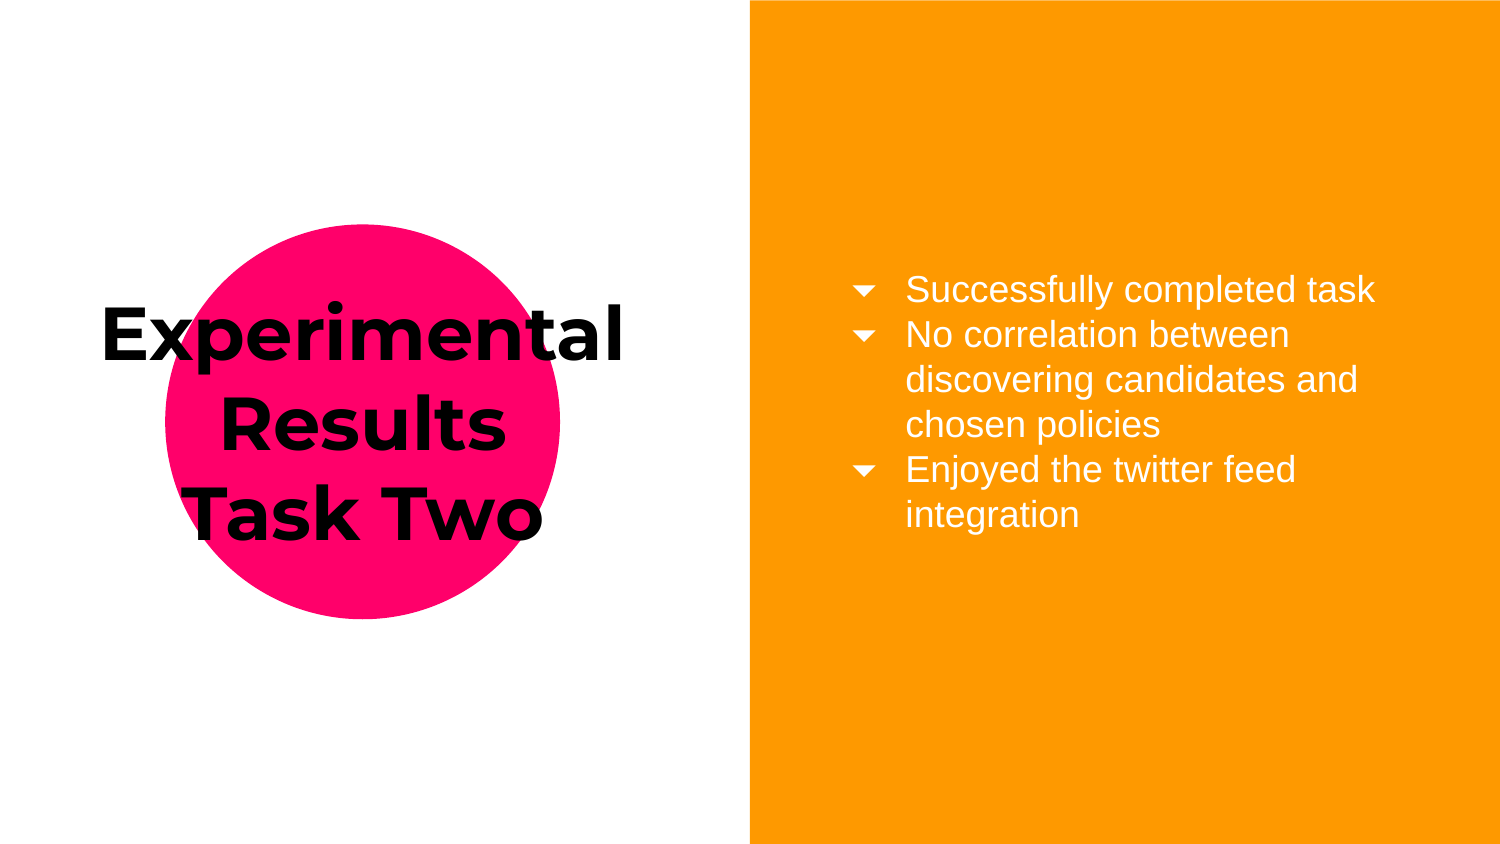

Successfully completed task
No correlation between discovering candidates and chosen policies
Enjoyed the twitter feed integration
# Experimental Results
Task Two